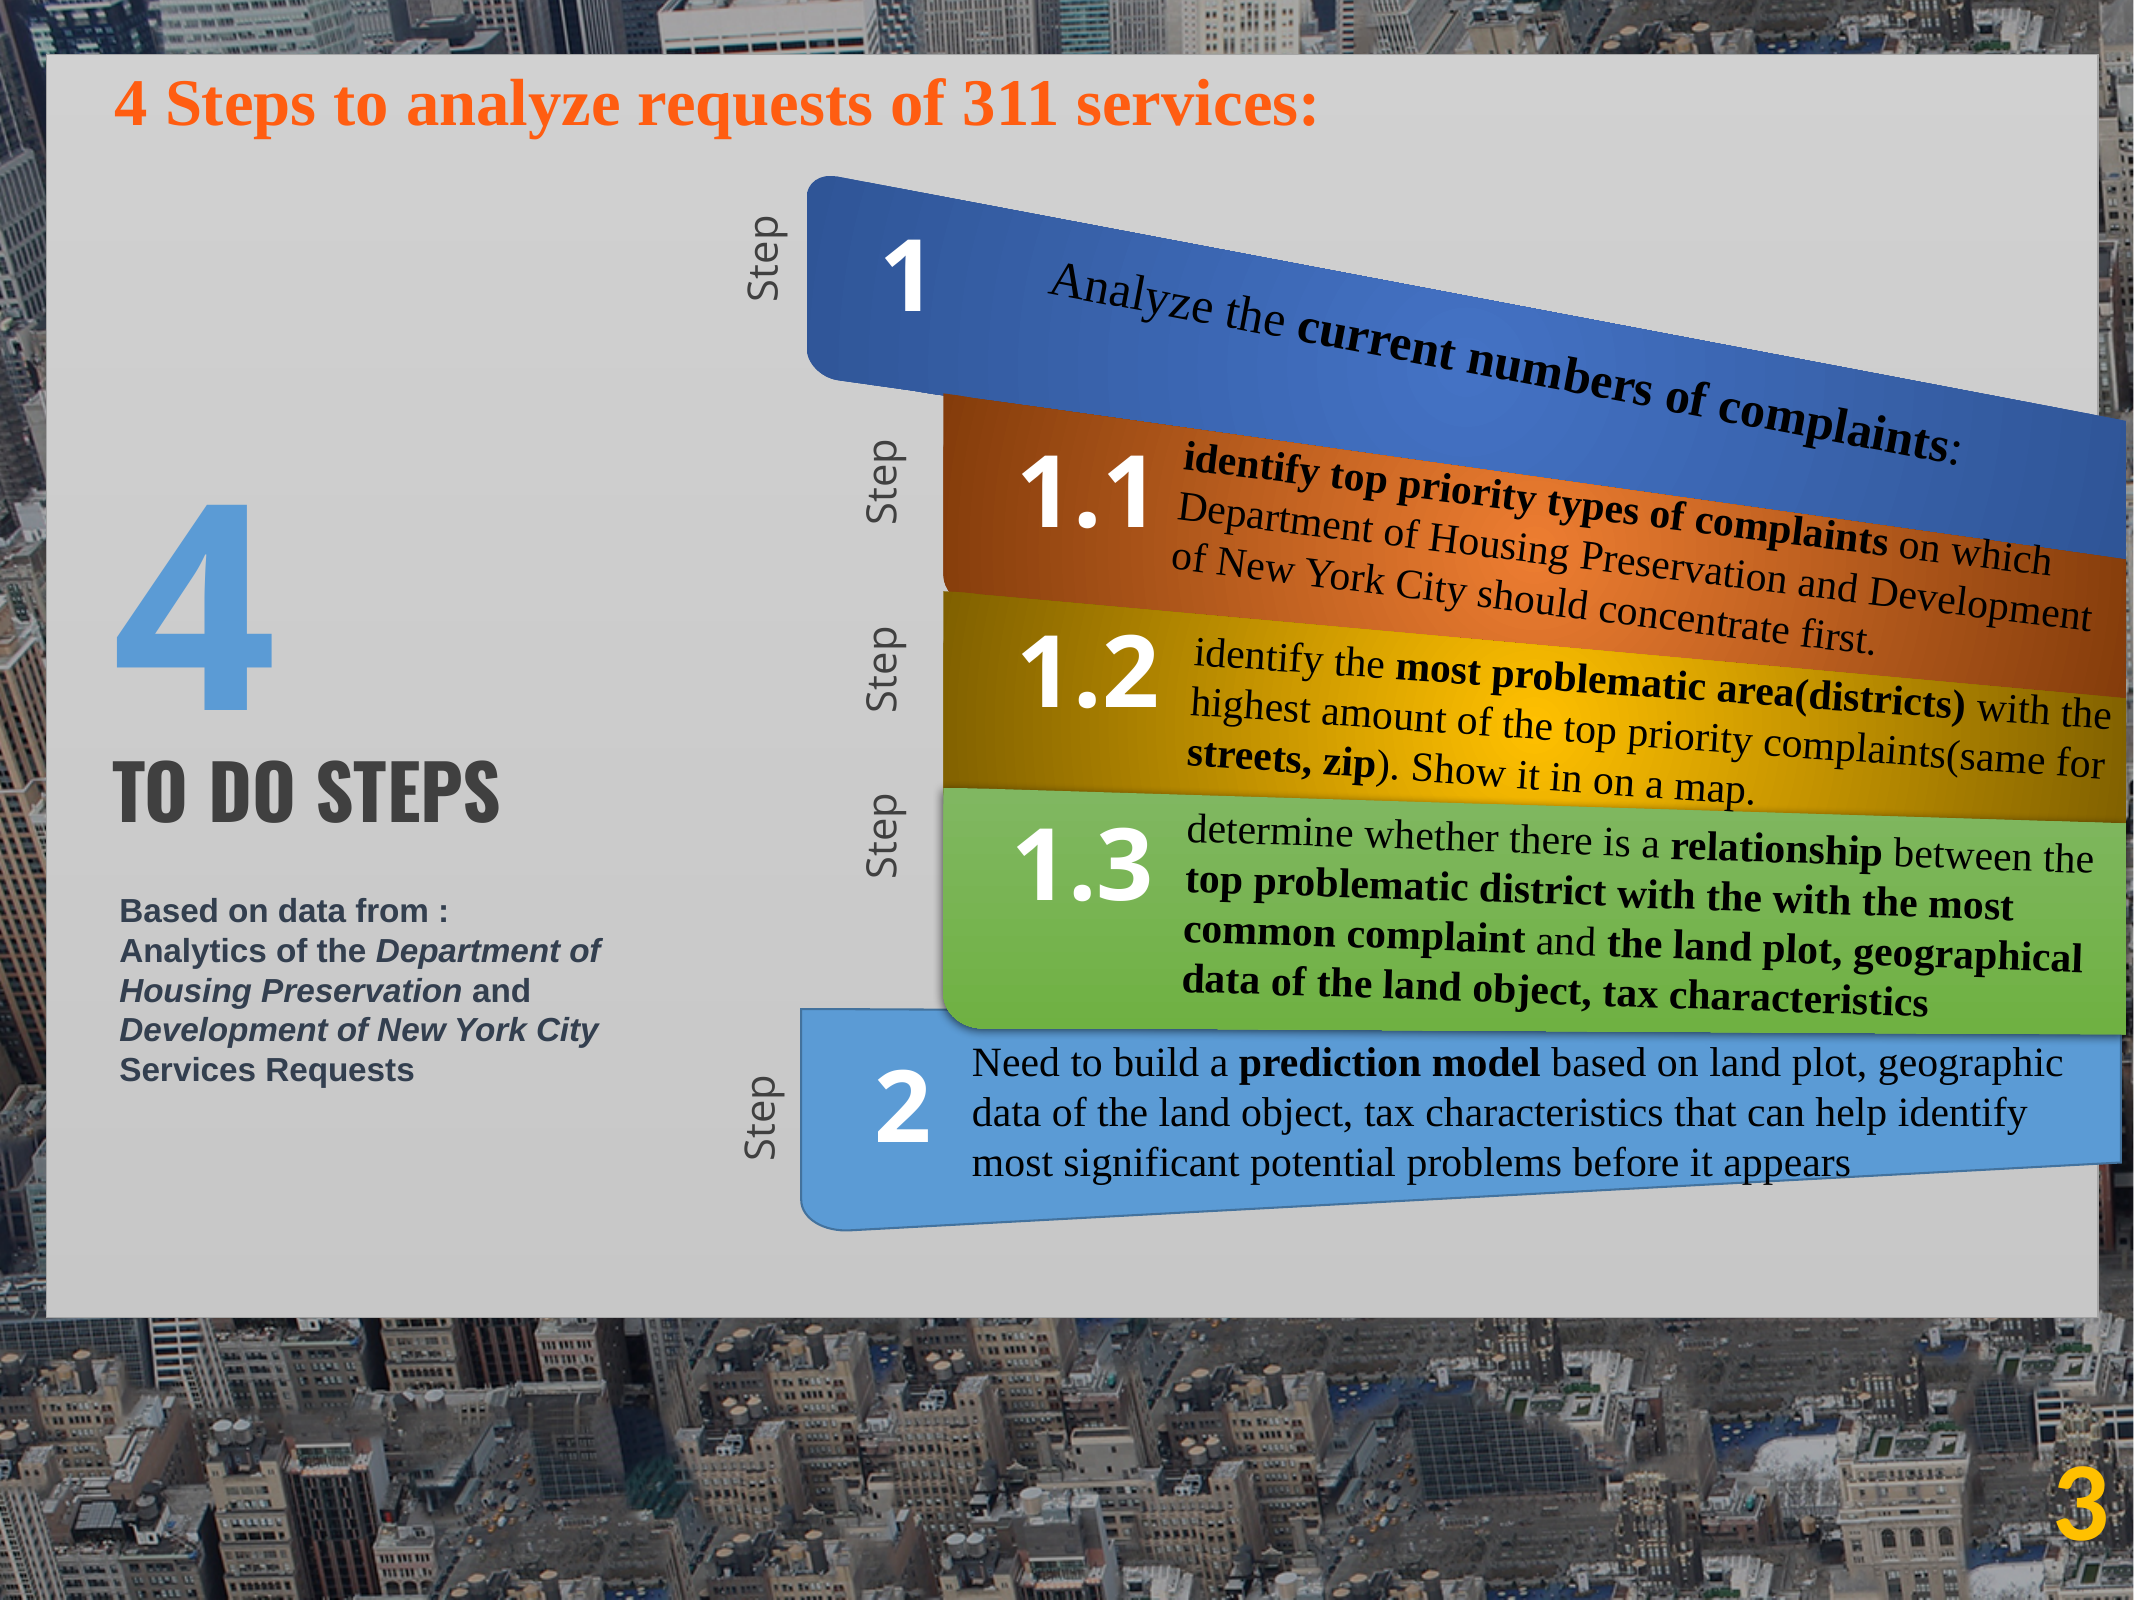

# 4 Steps to analyze requests of 311 services:

1
Step
Analyze the current numbers of complaints:

1.1
Step
identify top priority types of complaints on which Department of Housing Preservation and Development of New York City should concentrate first.

1.2
Step
identify the most problematic area(districts) with the highest amount of the top priority complaints(same for streets, zip). Show it in on a map.

1.3
Step
determine whether there is a relationship between the top problematic district with the with the most common complaint and the land plot, geographical data of the land object, tax characteristics

Need to build a prediction model based on land plot, geographic data of the land object, tax characteristics that can help identify most significant potential problems before it appears
2
Step
4
TO DO STEPS
Based on data from :
Analytics of the Department of Housing Preservation and Development of New York City Services Requests
3